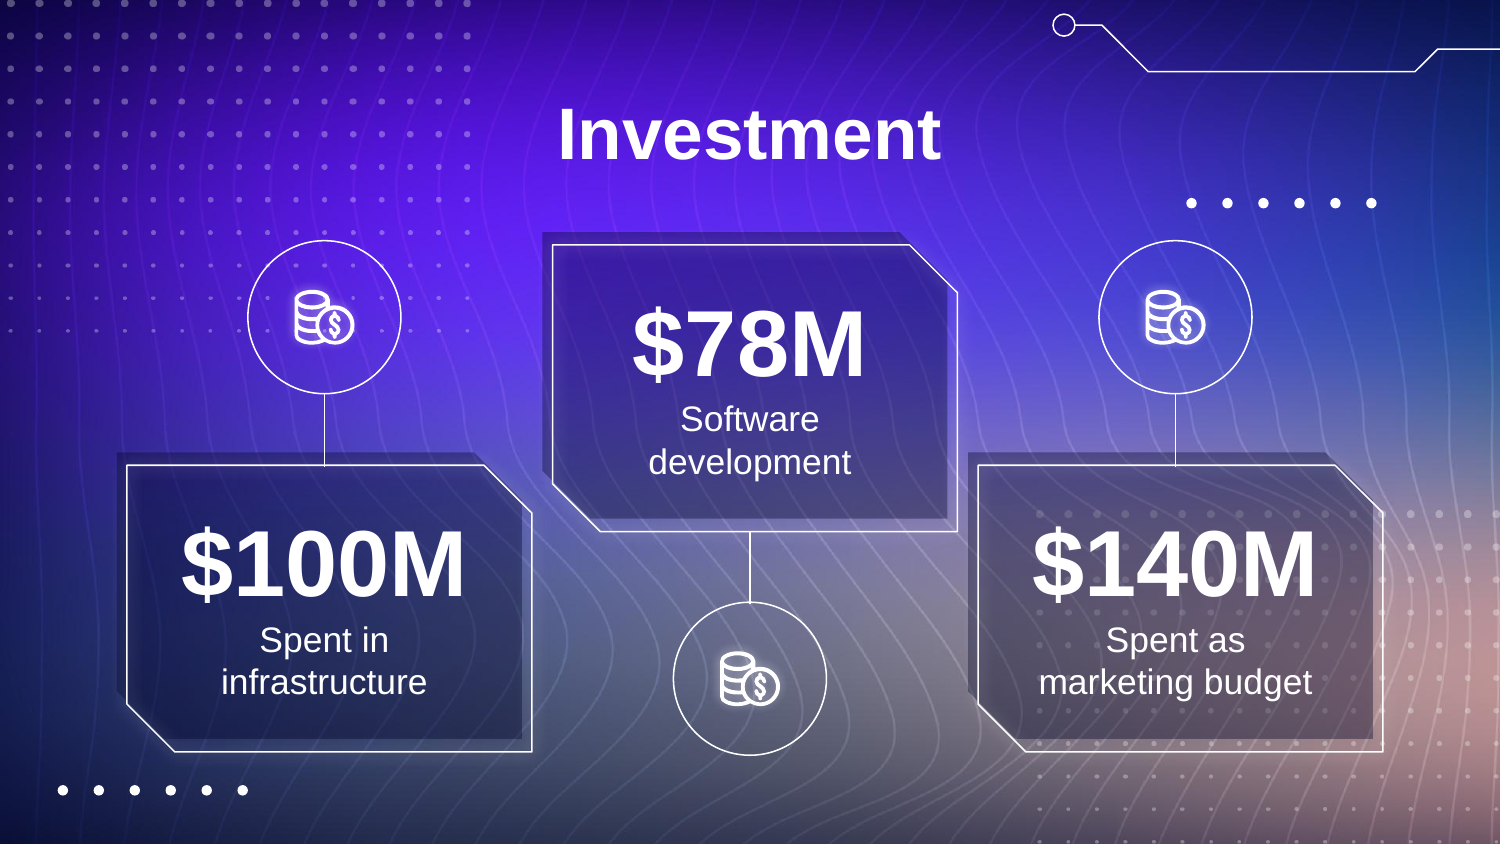

Investment

$78M

Software development

# $100M
$140M

Spent in infrastructure
Spent as
marketing budget